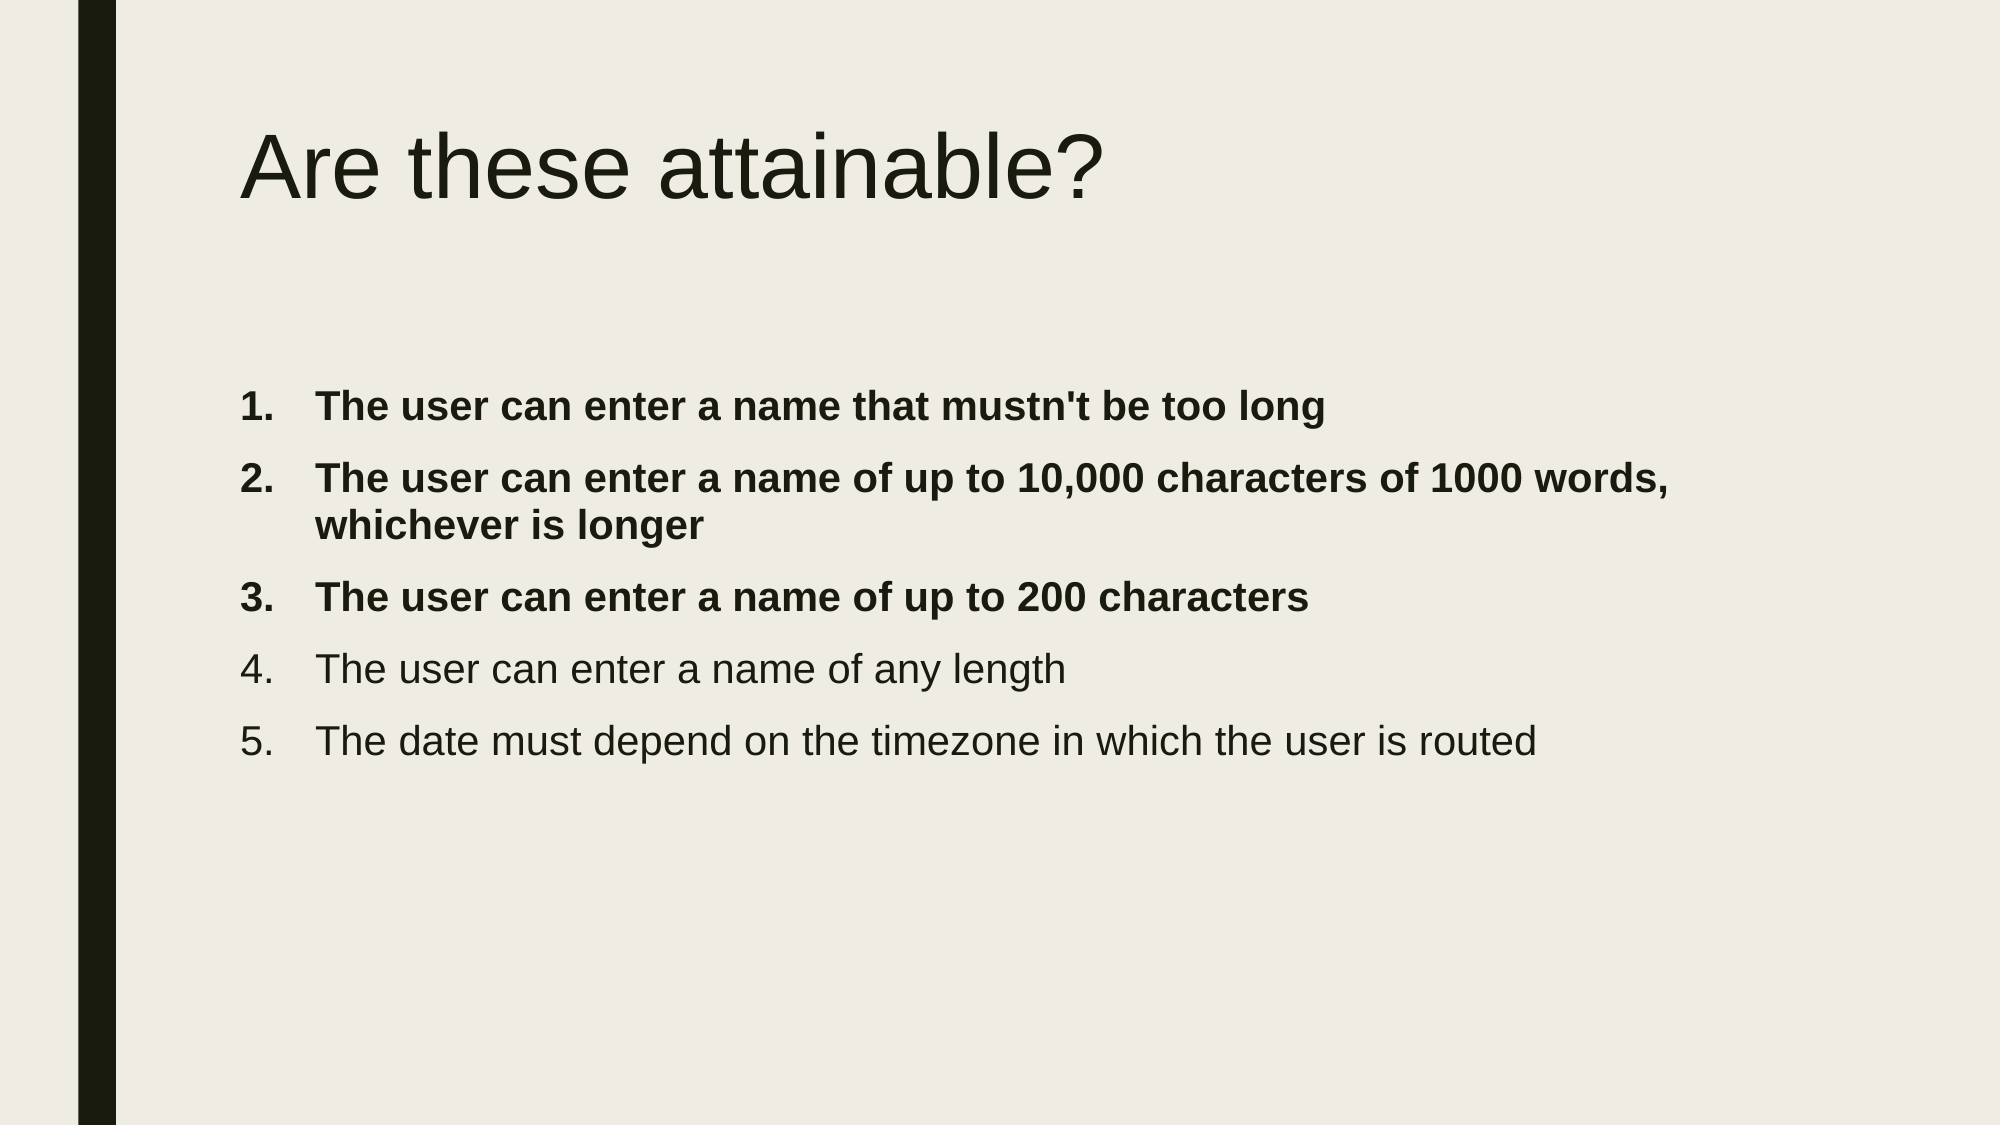

# Are these attainable?
The user can enter a name that mustn't be too long
The user can enter a name of up to 10,000 characters of 1000 words, whichever is longer
The user can enter a name of up to 200 characters
The user can enter a name of any length
The date must depend on the timezone in which the user is routed